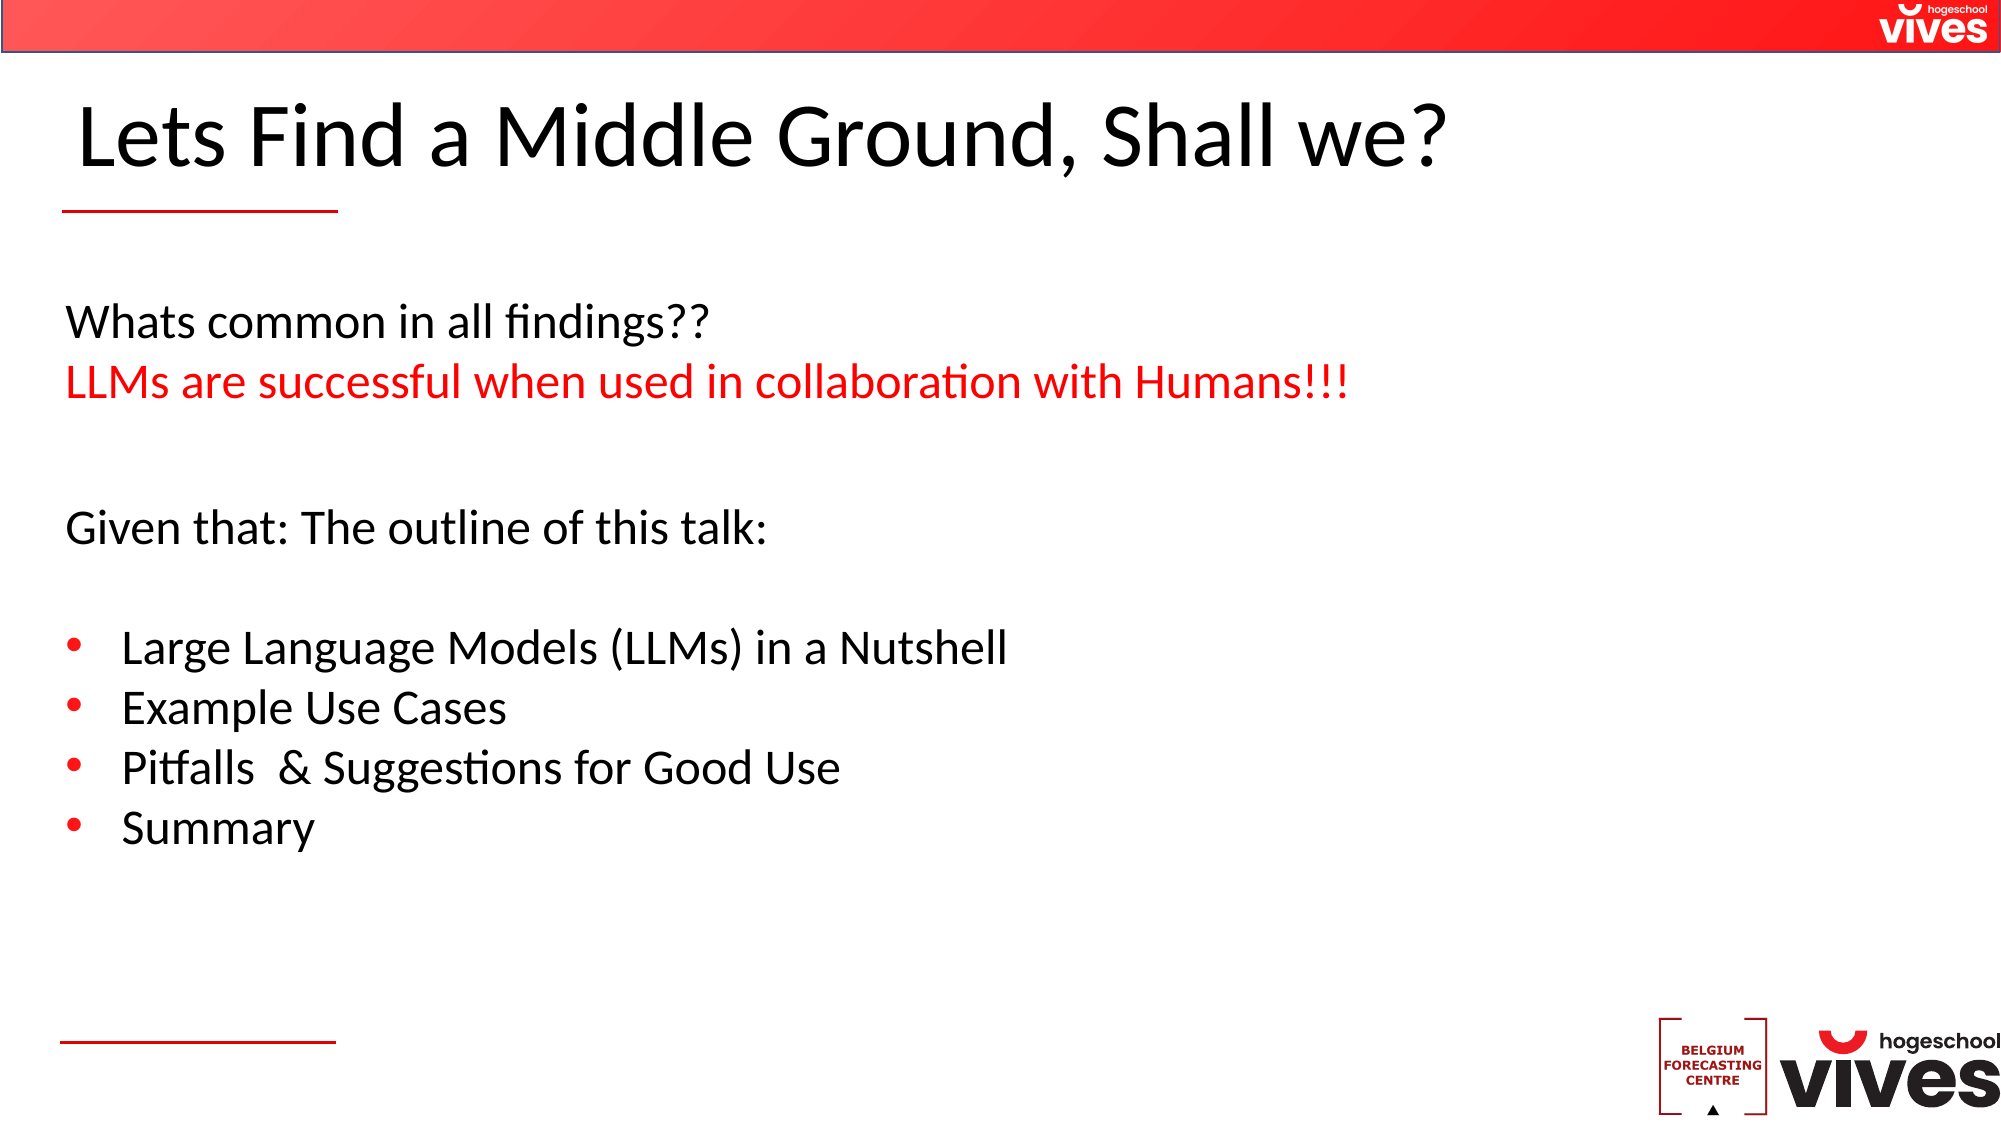

# Lets Find a Middle Ground, Shall we?
Whats common in all findings??
LLMs are successful when used in collaboration with Humans!!!
Given that: The outline of this talk:

Large Language Models (LLMs) in a Nutshell
Example Use Cases
Pitfalls  & Suggestions for Good Use
Summary